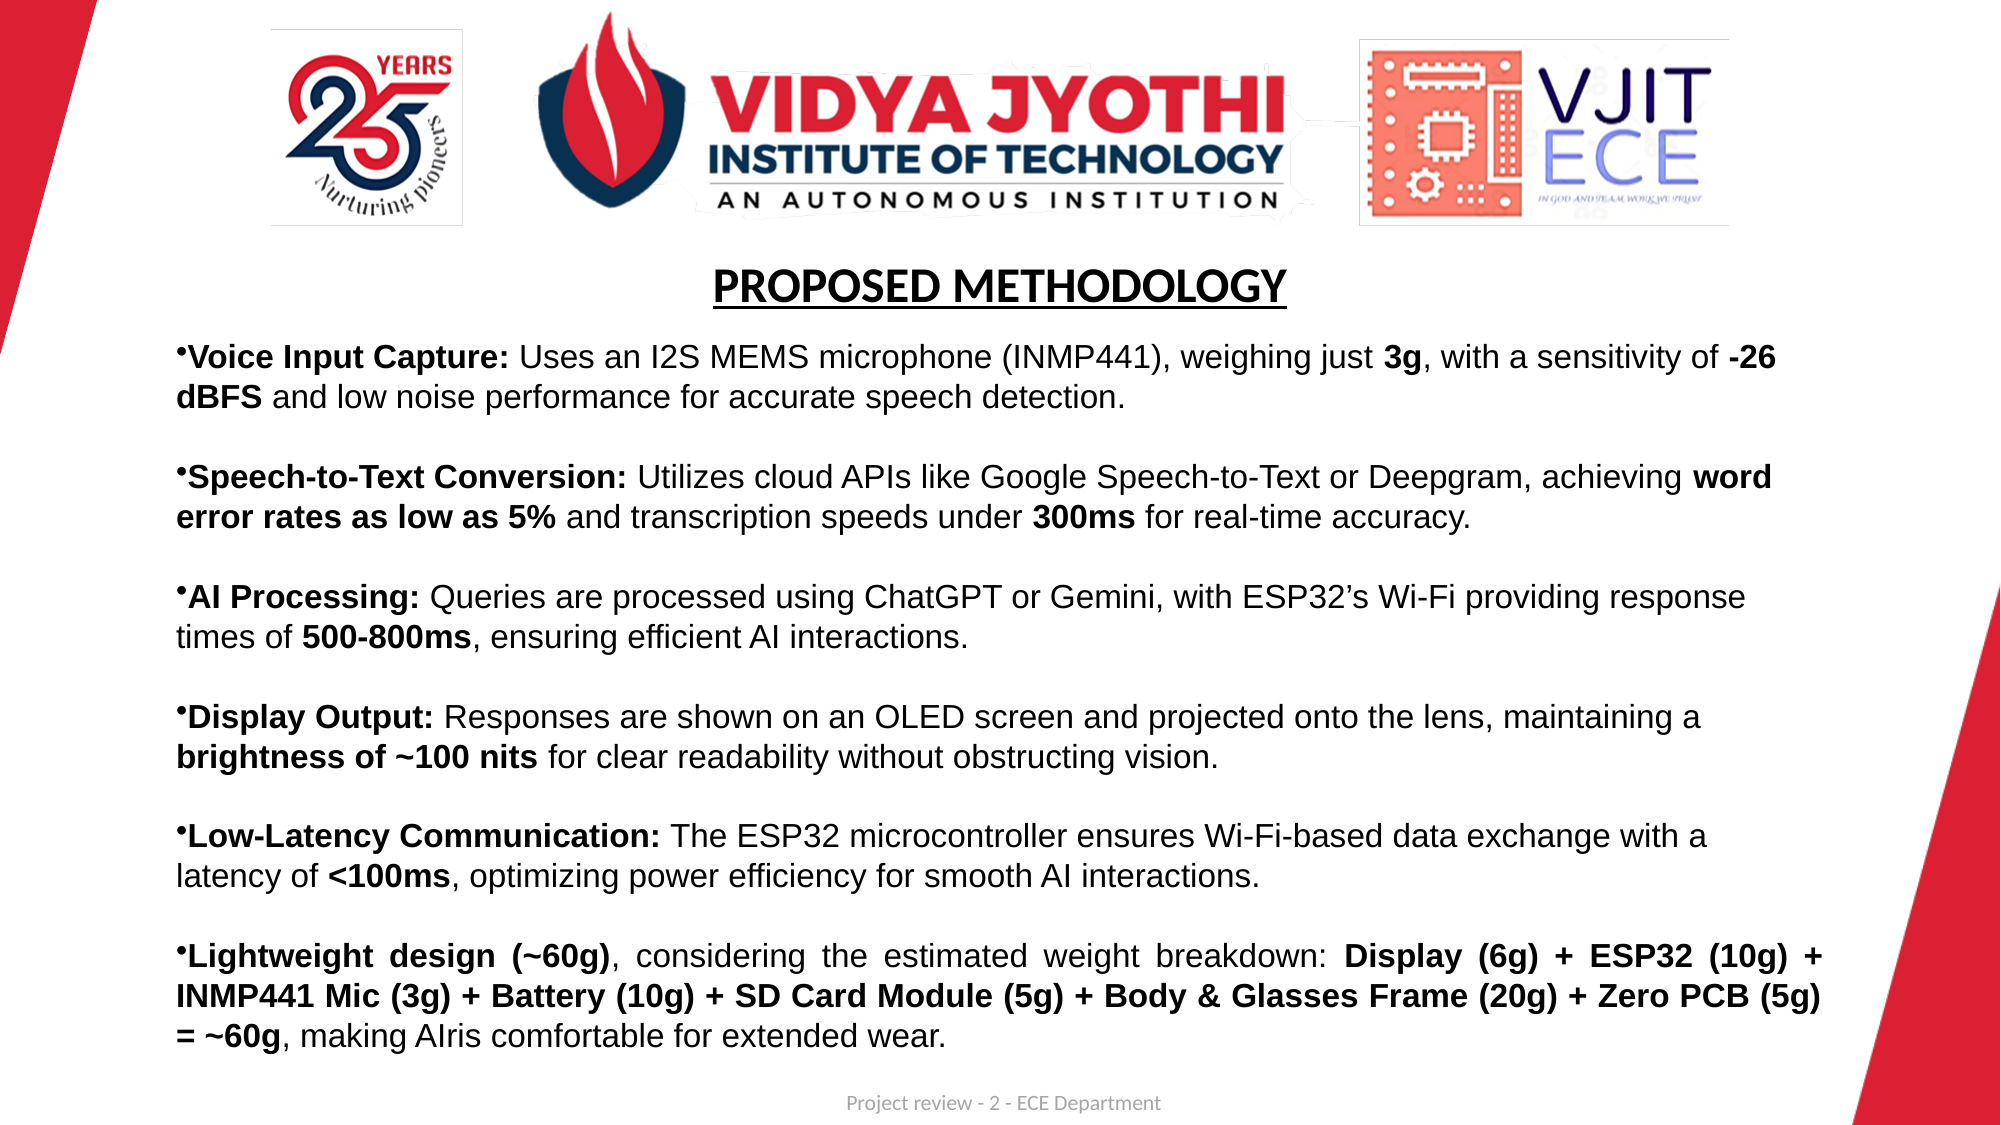

PROPOSED METHODOLOGY
Voice Input Capture: Uses an I2S MEMS microphone (INMP441), weighing just 3g, with a sensitivity of -26 dBFS and low noise performance for accurate speech detection.

Speech-to-Text Conversion: Utilizes cloud APIs like Google Speech-to-Text or Deepgram, achieving word error rates as low as 5% and transcription speeds under 300ms for real-time accuracy.

AI Processing: Queries are processed using ChatGPT or Gemini, with ESP32’s Wi-Fi providing response times of 500-800ms, ensuring efficient AI interactions.

Display Output: Responses are shown on an OLED screen and projected onto the lens, maintaining a brightness of ~100 nits for clear readability without obstructing vision.

Low-Latency Communication: The ESP32 microcontroller ensures Wi-Fi-based data exchange with a latency of <100ms, optimizing power efficiency for smooth AI interactions.

Lightweight design (~60g), considering the estimated weight breakdown: Display (6g) + ESP32 (10g) + INMP441 Mic (3g) + Battery (10g) + SD Card Module (5g) + Body & Glasses Frame (20g) + Zero PCB (5g) = ~60g, making AIris comfortable for extended wear.